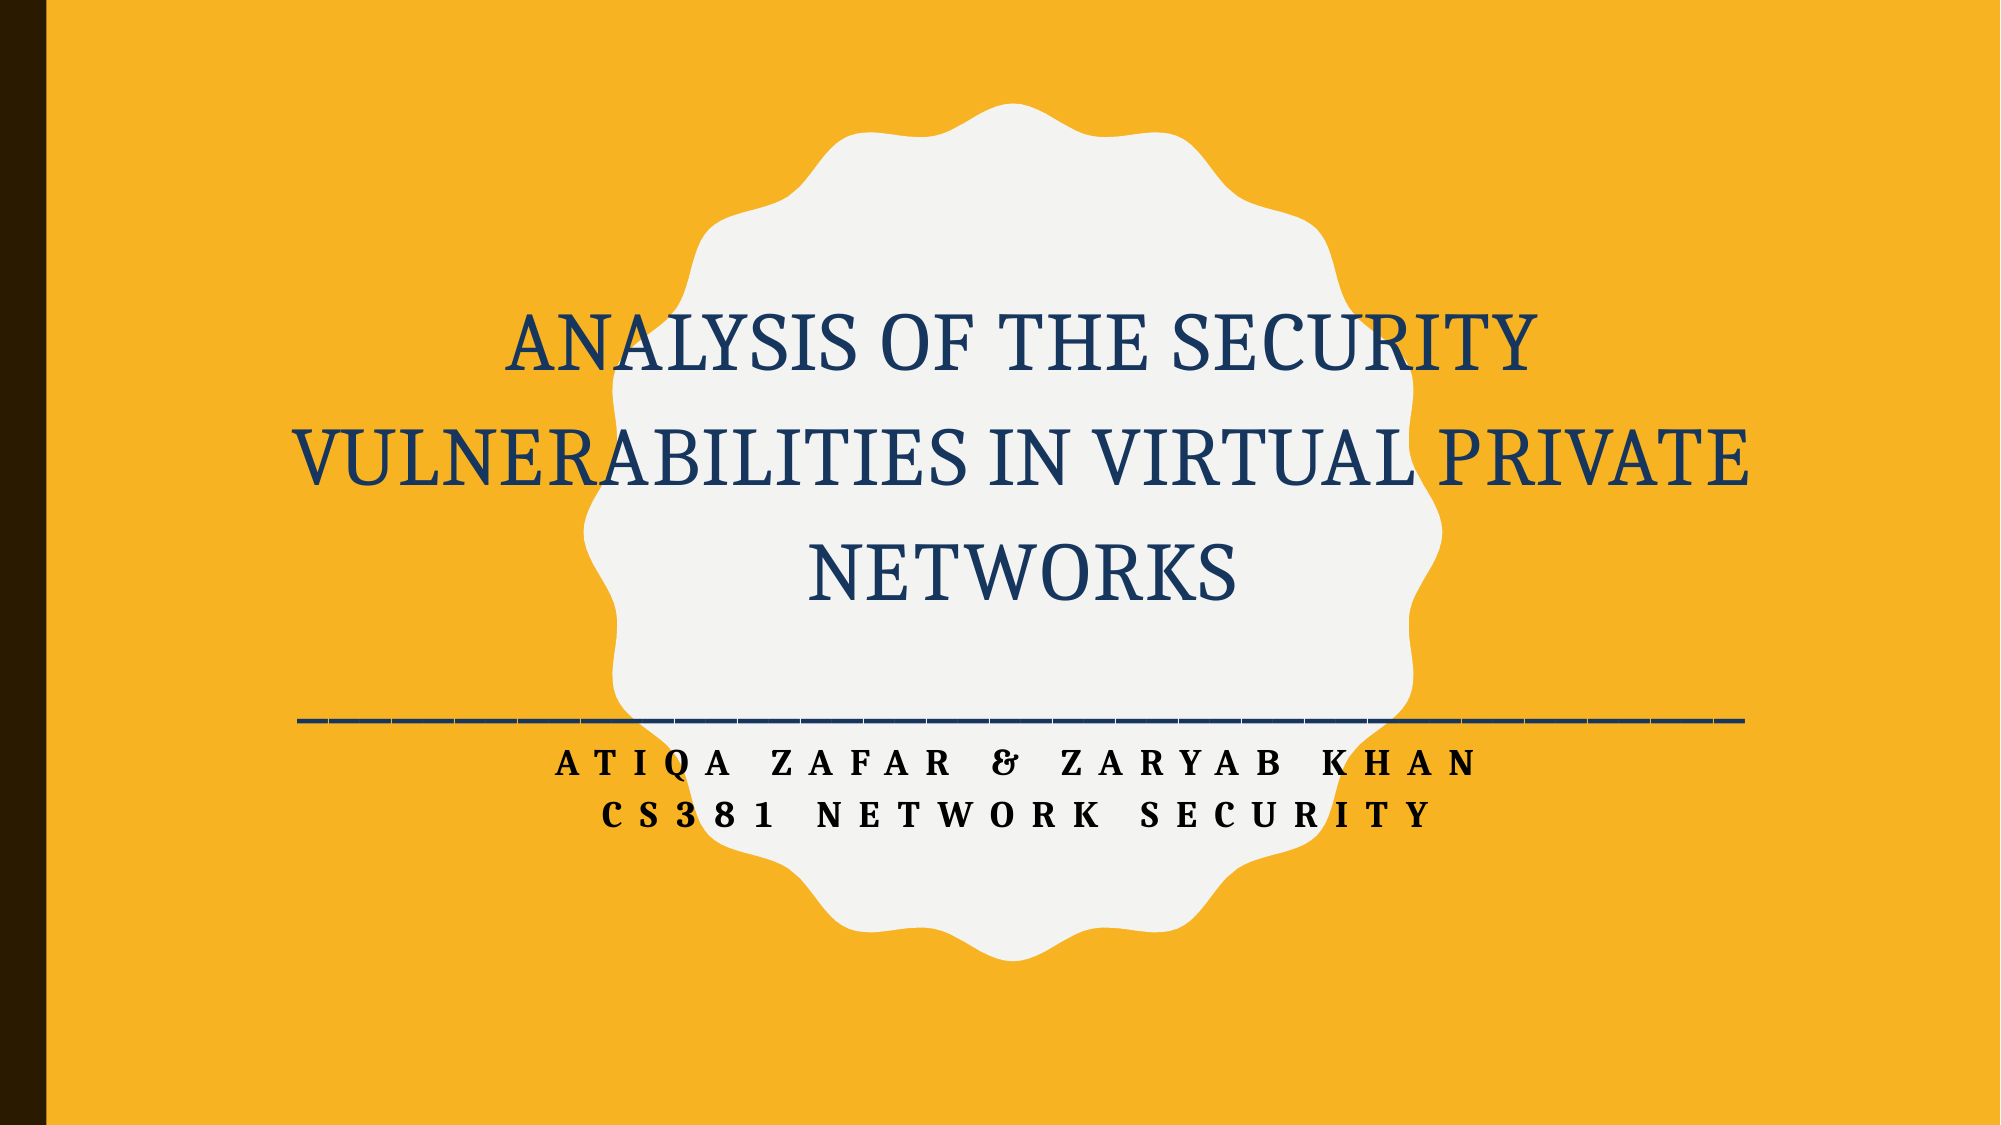

# Analysis of the Security Vulnerabilities in Virtual Private Networks ______________________________________________ Atiqa Zafar & Zaryab Khan CS381 NETWORK SECURITY